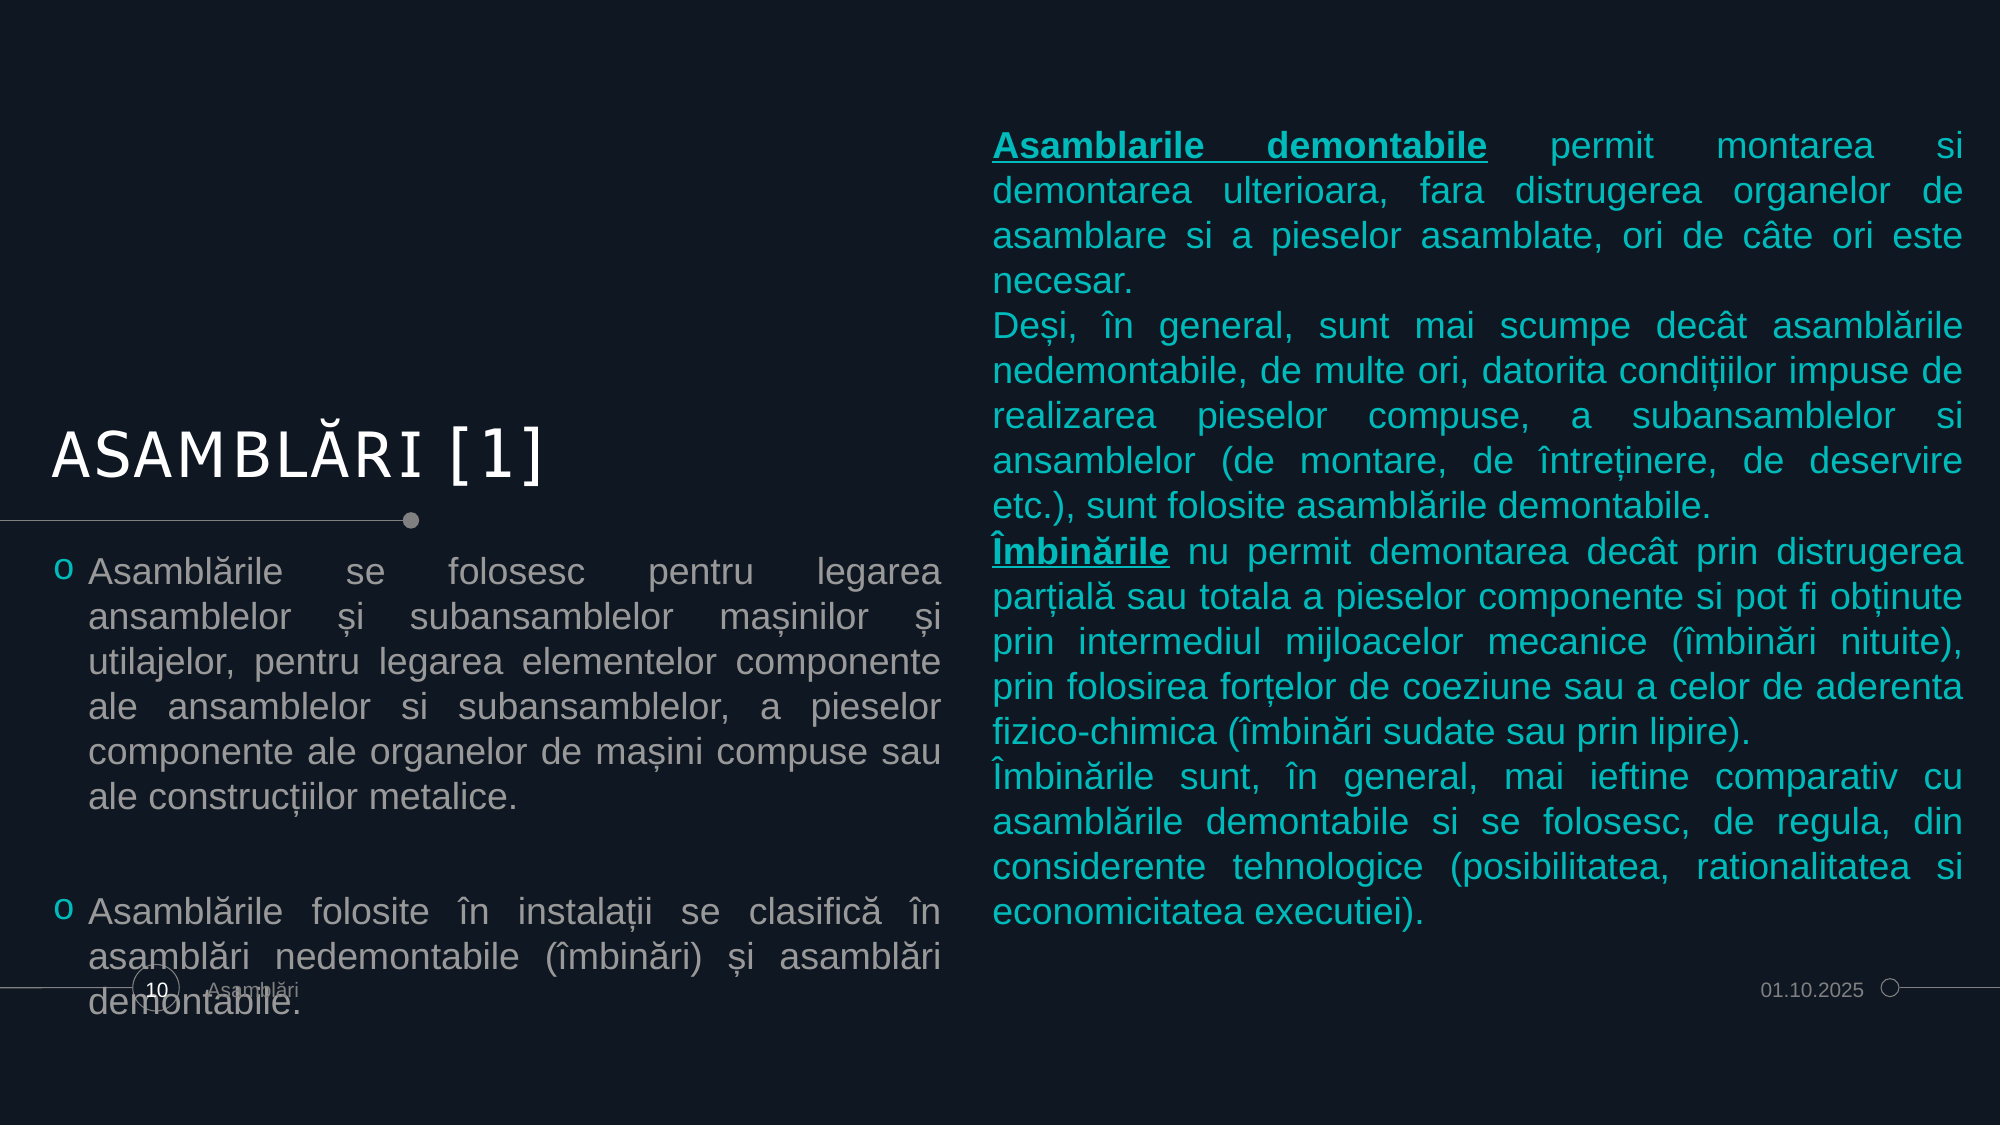

Asamblarile demontabile permit montarea si demontarea ulterioara, fara distrugerea organelor de asamblare si a pieselor asamblate, ori de câte ori este necesar.
Deși, în general, sunt mai scumpe decât asamblările nedemontabile, de multe ori, datorita condițiilor impuse de realizarea pieselor compuse, a subansamblelor si ansamblelor (de montare, de întreținere, de deservire etc.), sunt folosite asamblările demontabile.
# ASAMBLĂRI [1]
Îmbinările nu permit demontarea decât prin distrugerea parțială sau totala a pieselor componente si pot fi obținute prin intermediul mijloacelor mecanice (îmbinări nituite), prin folosirea forțelor de coeziune sau a celor de aderenta fizico-chimica (îmbinări sudate sau prin lipire).
Îmbinările sunt, în general, mai ieftine comparativ cu asamblările demontabile si se folosesc, de regula, din considerente tehnologice (posibilitatea, rationalitatea si economicitatea executiei).
Asamblările se folosesc pentru legarea ansamblelor și subansamblelor mașinilor și utilajelor, pentru legarea elementelor componente ale ansamblelor si subansamblelor, a pieselor componente ale organelor de mașini compuse sau ale construcțiilor metalice.

Asamblările folosite în instalații se clasifică în asamblări nedemontabile (îmbinări) și asamblări demontabile.
Asamblări
01.10.2025
10